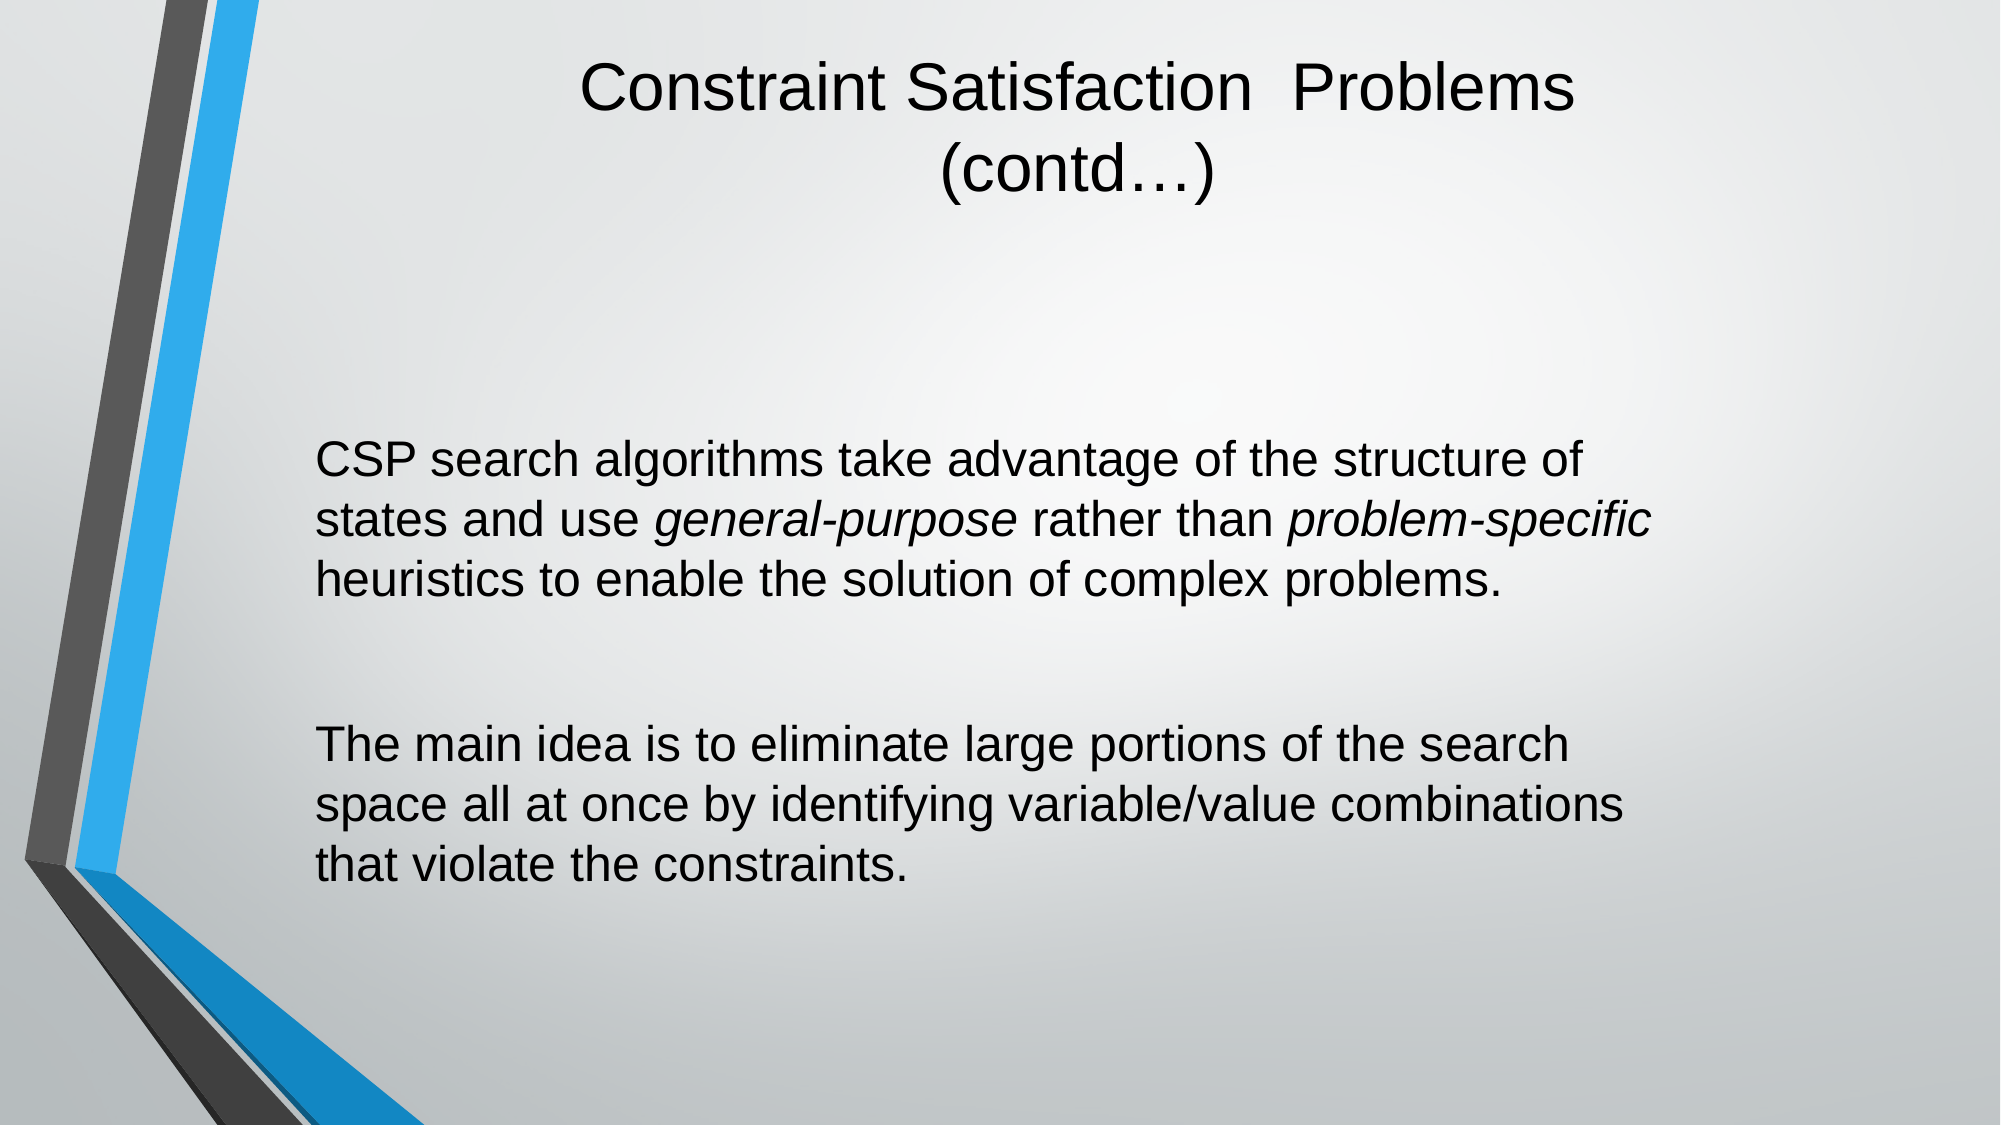

# Constraint Satisfaction  Problems (contd…)
CSP search algorithms take advantage of the structure of states and use general-purpose rather than problem-specific heuristics to enable the solution of complex problems.

The main idea is to eliminate large portions of the search space all at once by identifying variable/value combinations that violate the constraints.